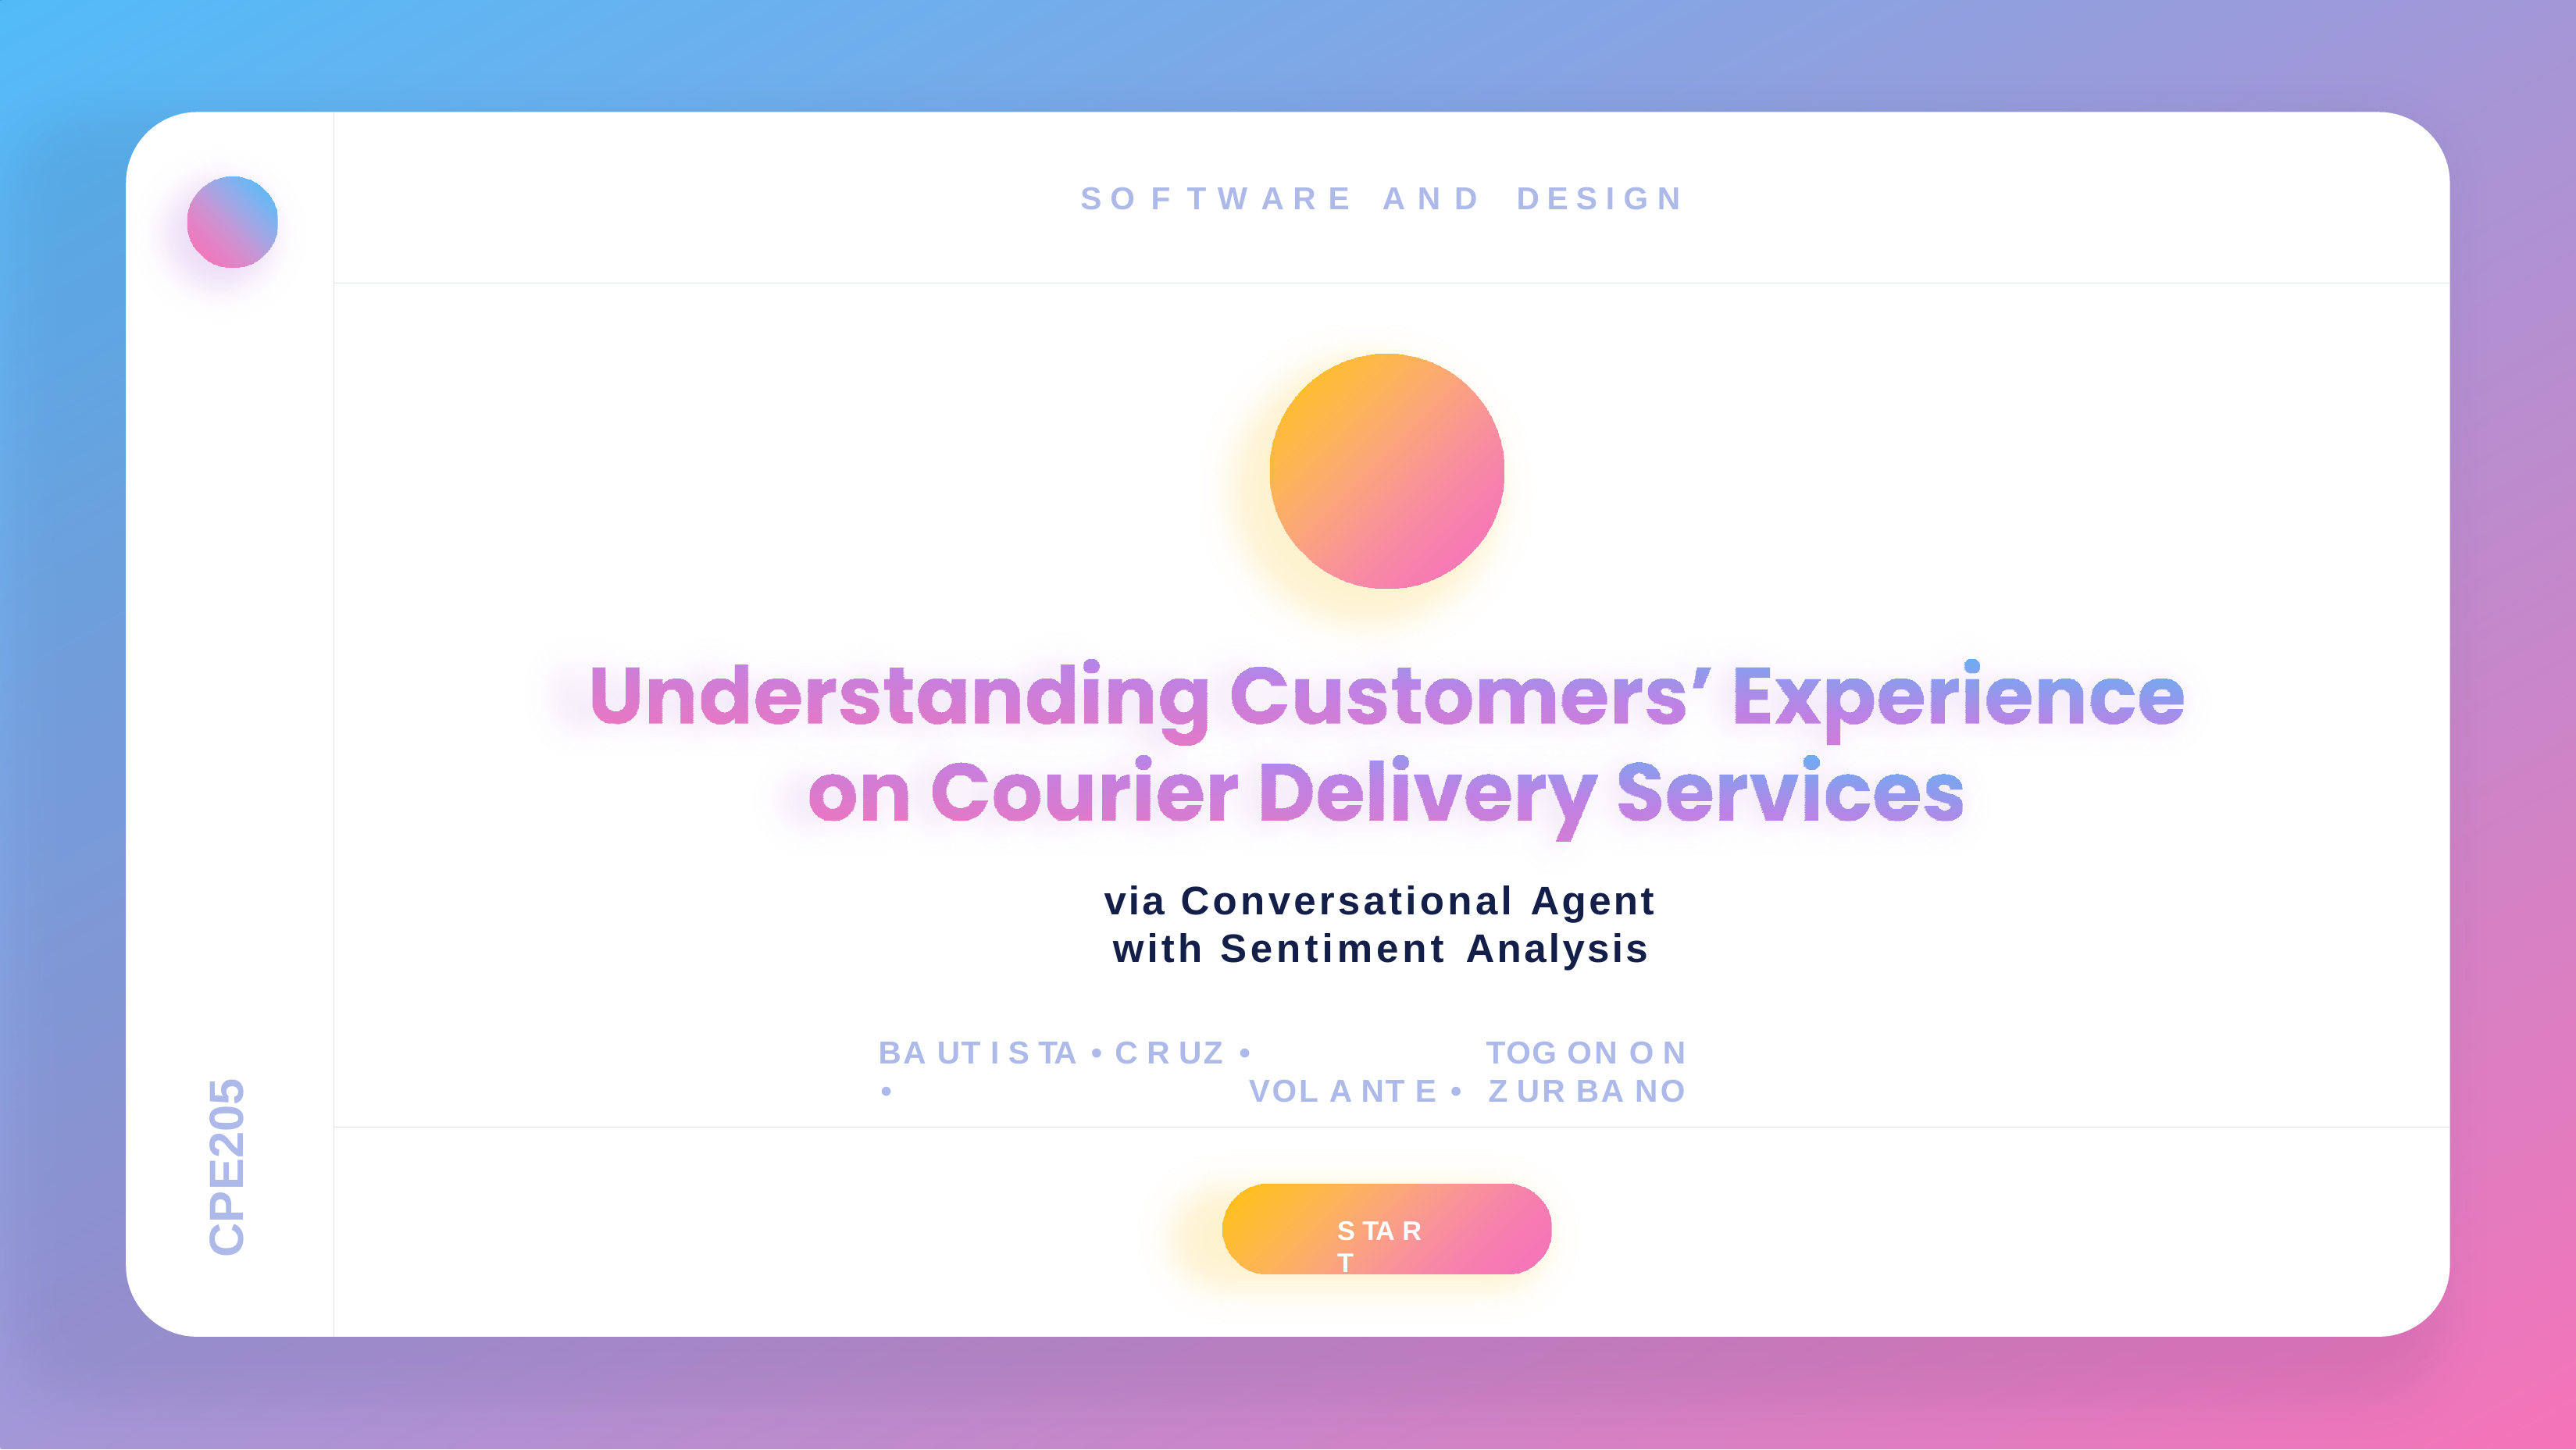

S O  F  T  W A R E	A N D	D E S I G N

via Conversational Agent  with Sentiment Analysis

BA UT I S TA •        C R UZ •	TOG ON O N •	VOL A NT E •	Z UR BA NO
CPE205

S TA R T